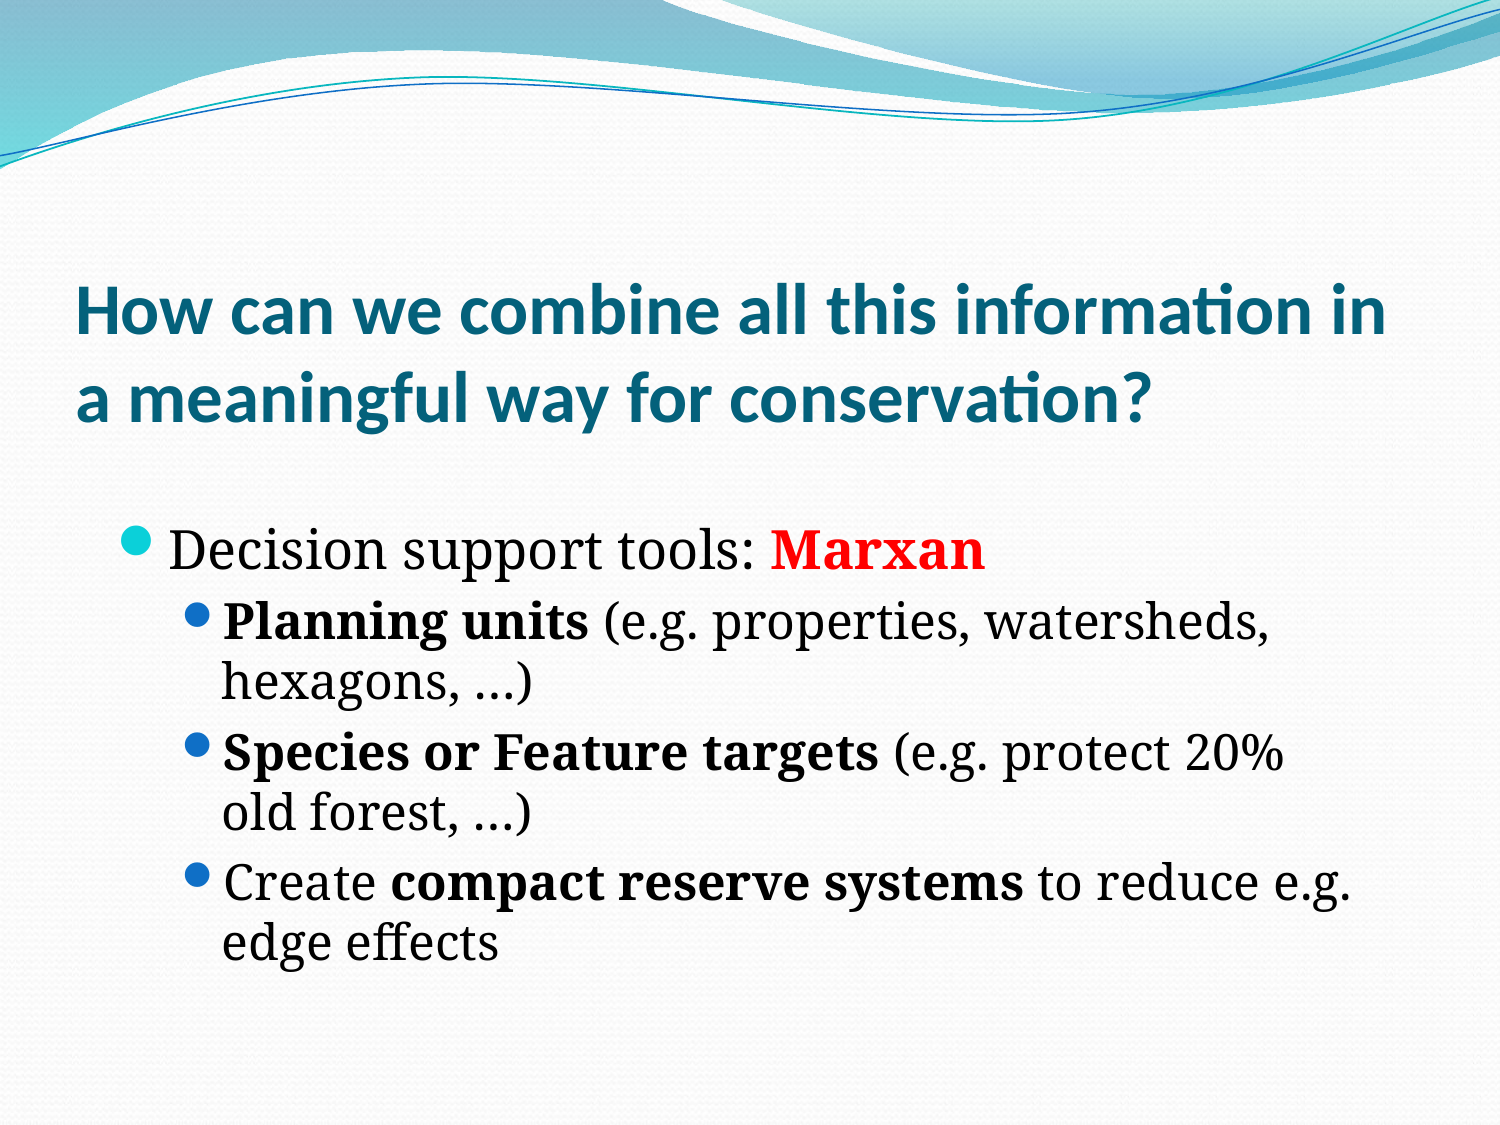

# How can we combine all this information in a meaningful way for conservation?
Decision support tools: Marxan
Planning units (e.g. properties, watersheds, hexagons, …)
Species or Feature targets (e.g. protect 20% old forest, …)
Create compact reserve systems to reduce e.g. edge effects